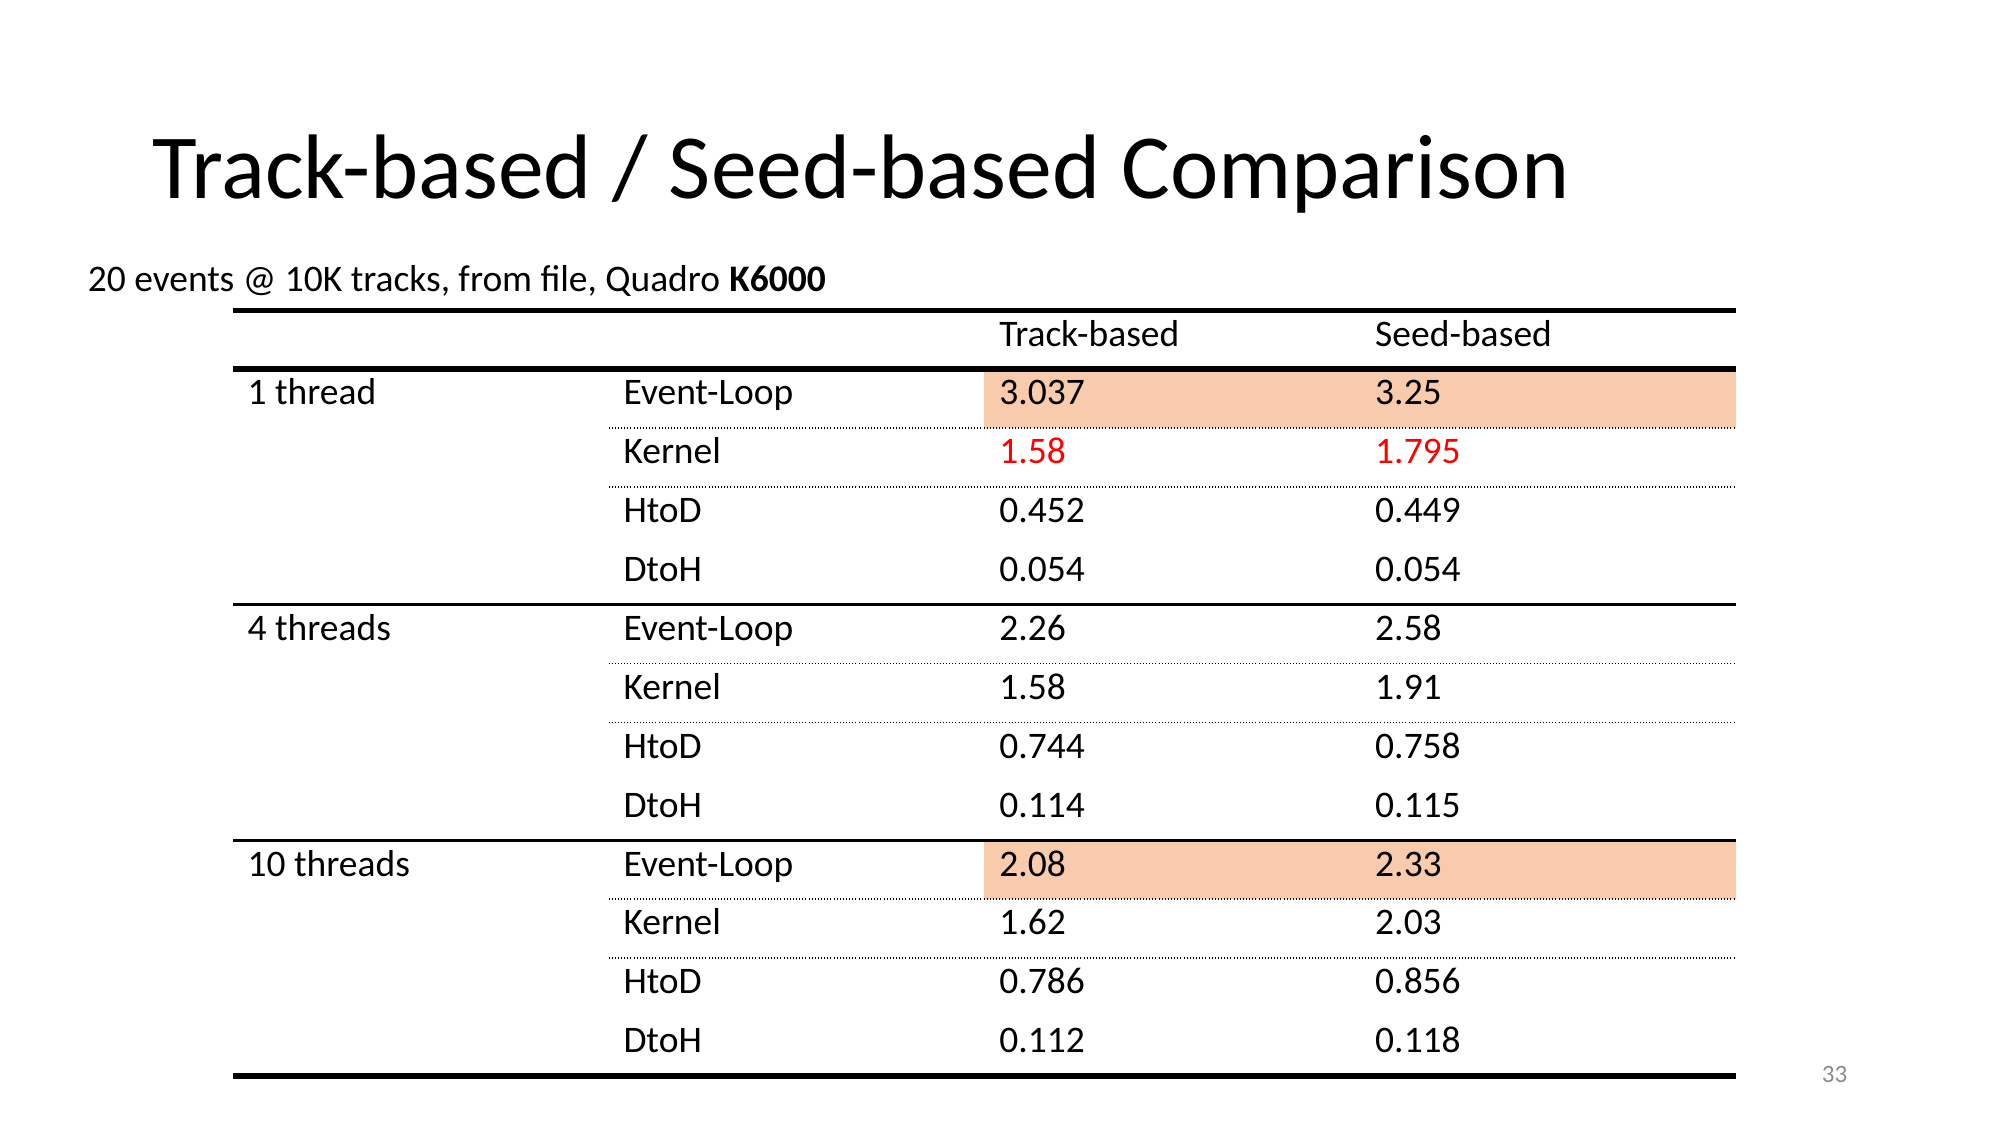

# Track-based / Seed-based Comparison
20 events @ 10K tracks, from file, Quadro K6000
|  |  | Track-based | Seed-based |
| --- | --- | --- | --- |
| 1 thread | Event-Loop | 3.037 | 3.25 |
|  | Kernel | 1.58 | 1.795 |
|  | HtoD | 0.452 | 0.449 |
|  | DtoH | 0.054 | 0.054 |
| 4 threads | Event-Loop | 2.26 | 2.58 |
|  | Kernel | 1.58 | 1.91 |
|  | HtoD | 0.744 | 0.758 |
|  | DtoH | 0.114 | 0.115 |
| 10 threads | Event-Loop | 2.08 | 2.33 |
|  | Kernel | 1.62 | 2.03 |
|  | HtoD | 0.786 | 0.856 |
|  | DtoH | 0.112 | 0.118 |
33